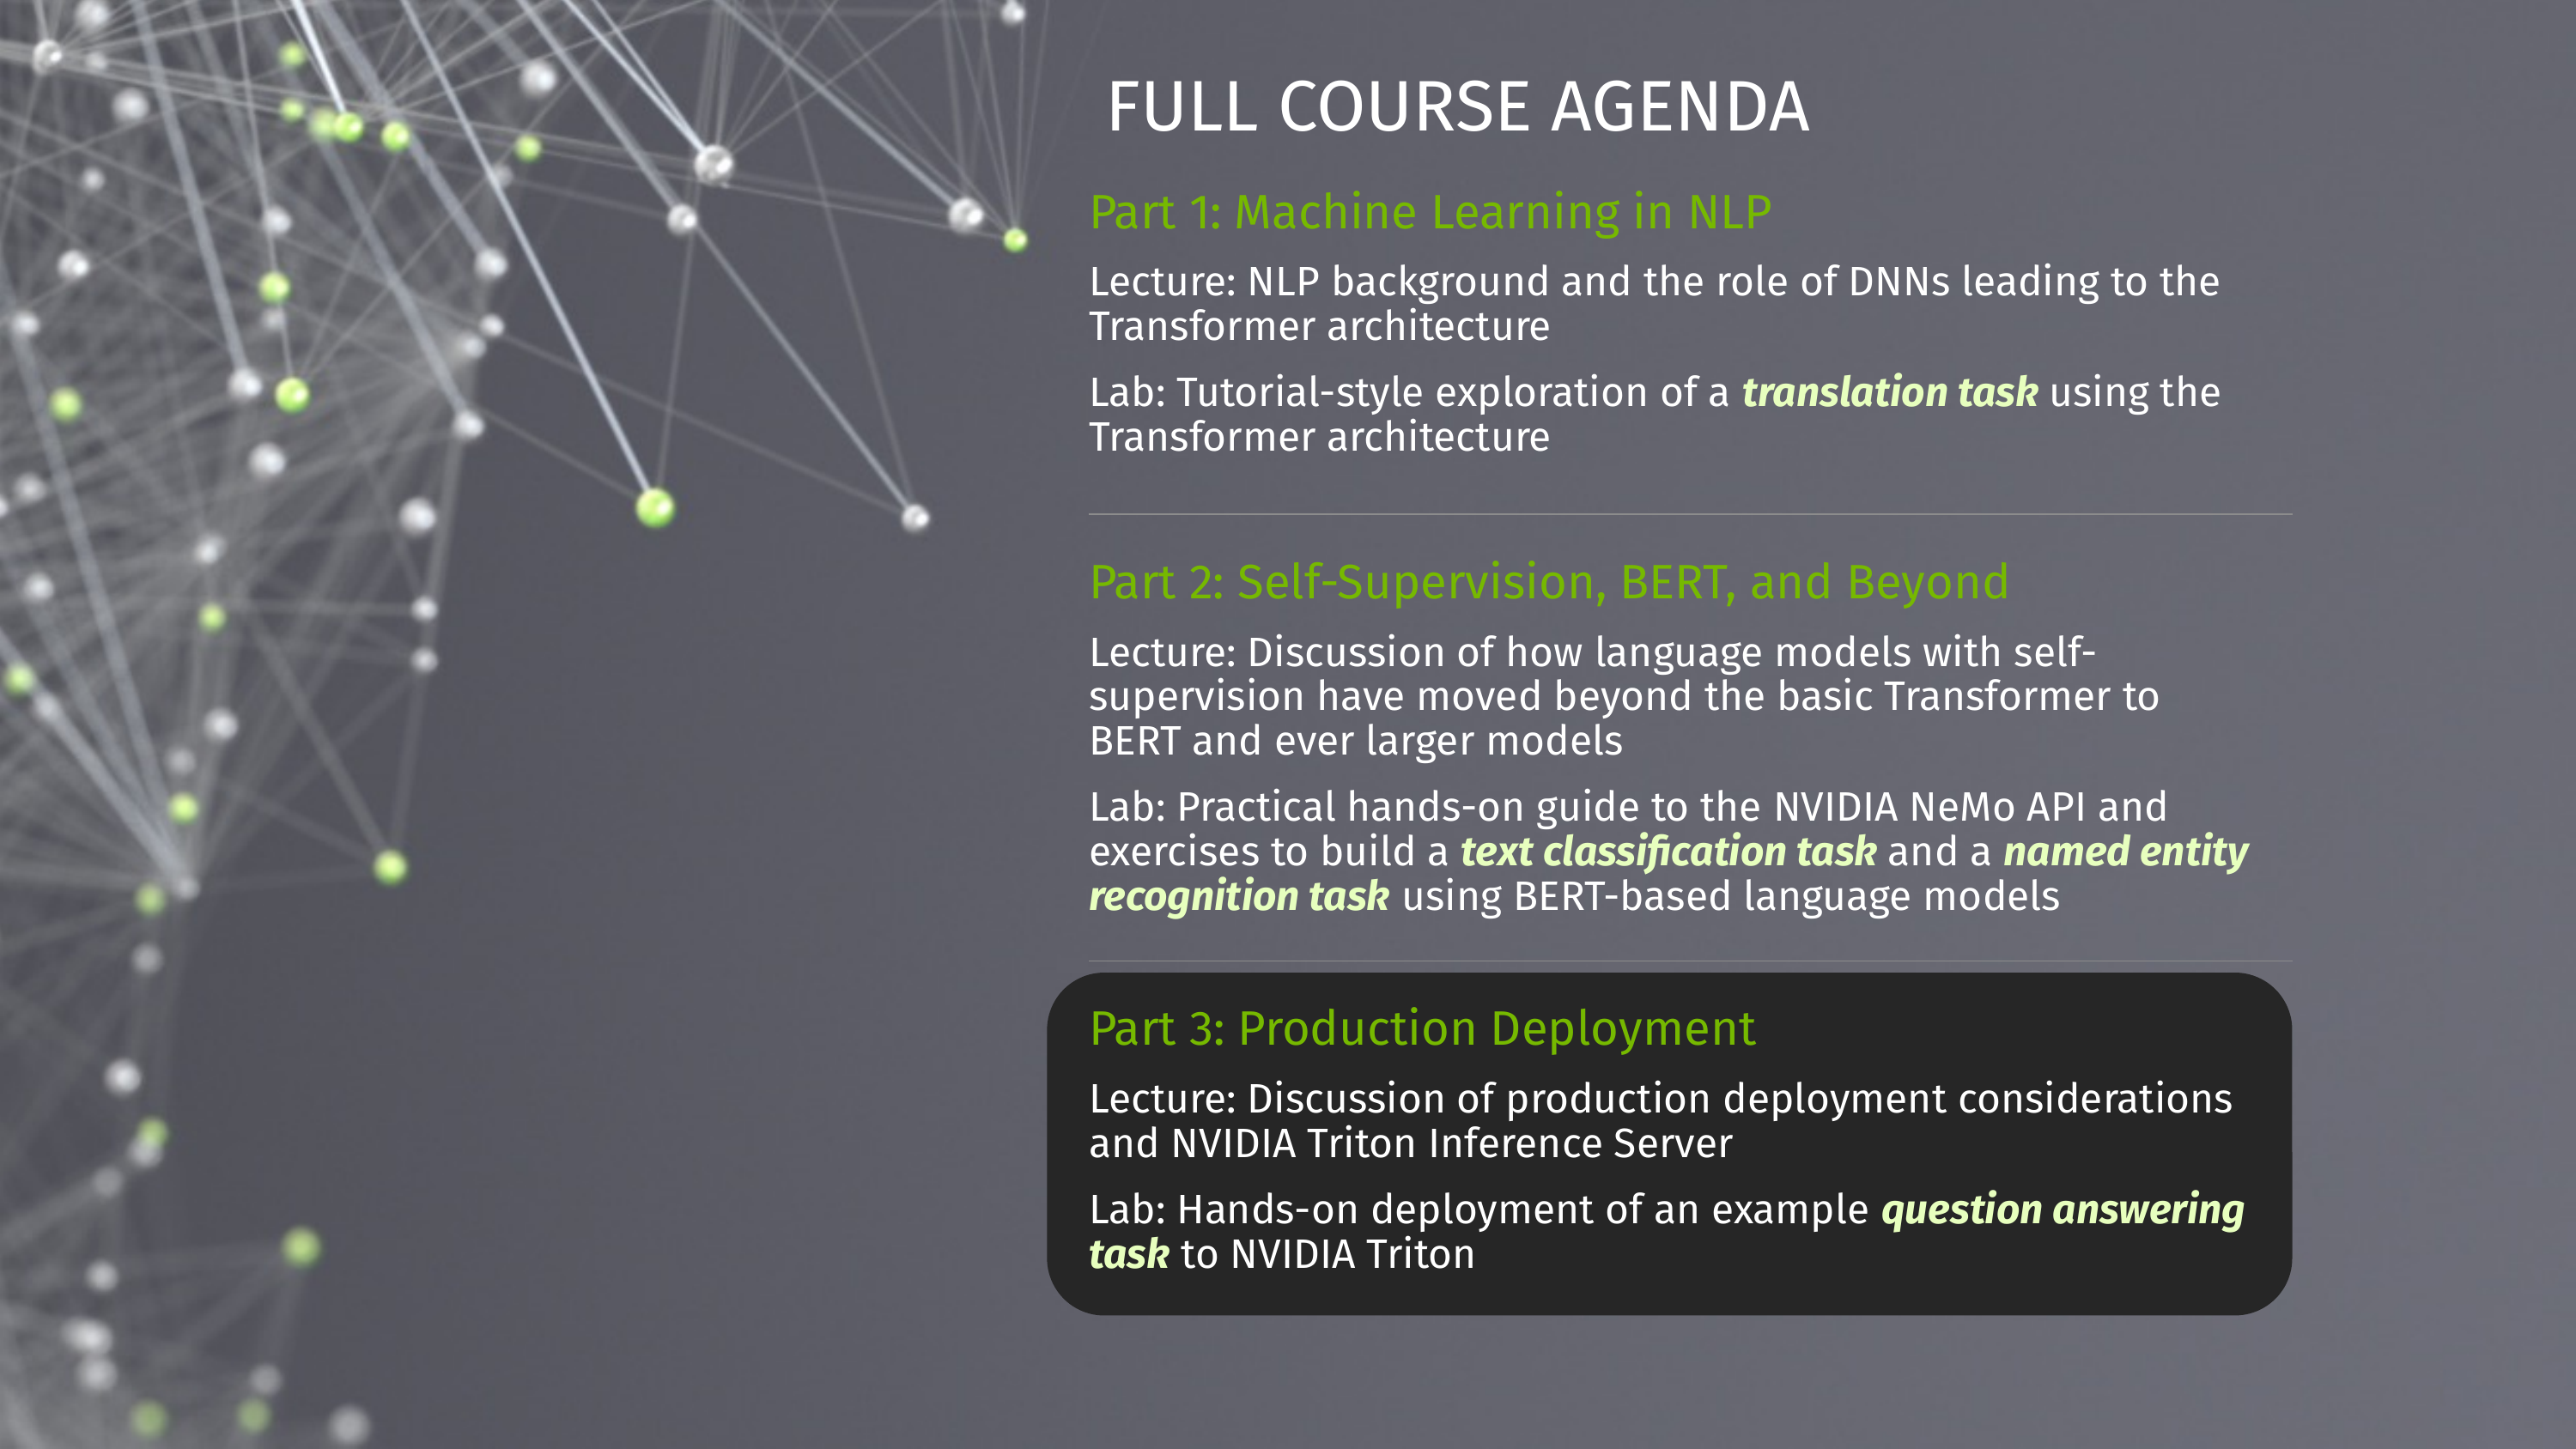

FULL COURSE AGENDA
| Part 1: Machine Learning in NLP Lecture: NLP background and the role of DNNs leading to the Transformer architecture Lab: Tutorial-style exploration of a translation task using the Transformer architecture |
| --- |
| Part 2: Self-Supervision, BERT, and Beyond Lecture: Discussion of how language models with self-supervision have moved beyond the basic Transformer to BERT and ever larger models Lab: Practical hands-on guide to the NVIDIA NeMo API and exercises to build a text classification task and a named entity recognition task using BERT-based language models |
| Part 3: Production Deployment Lecture: Discussion of production deployment considerations and NVIDIA Triton Inference Server Lab: Hands-on deployment of an example question answering task to NVIDIA Triton |